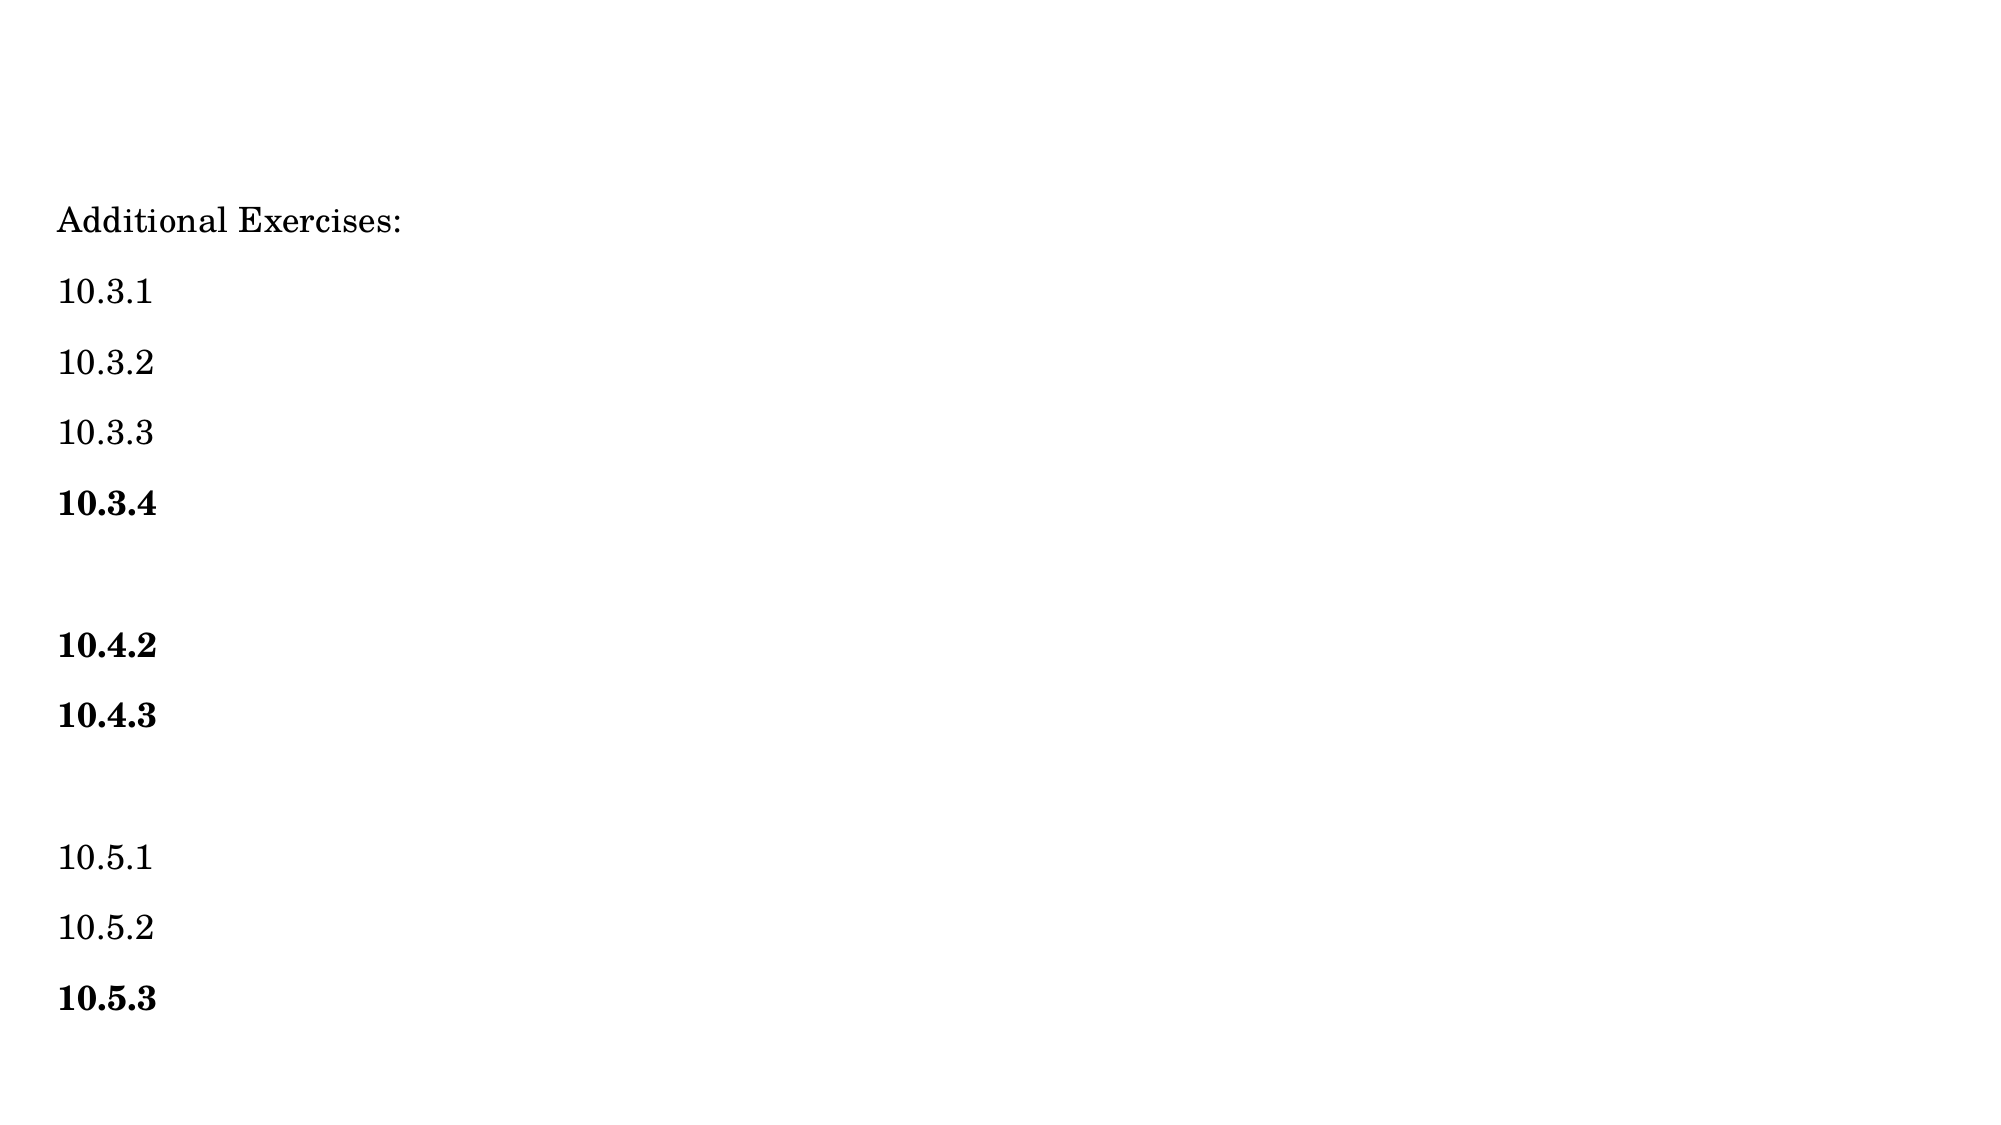

#
Additional Exercises:
10.3.1
10.3.2
10.3.3
10.3.4

10.4.2
10.4.3

10.5.1
10.5.2
10.5.3